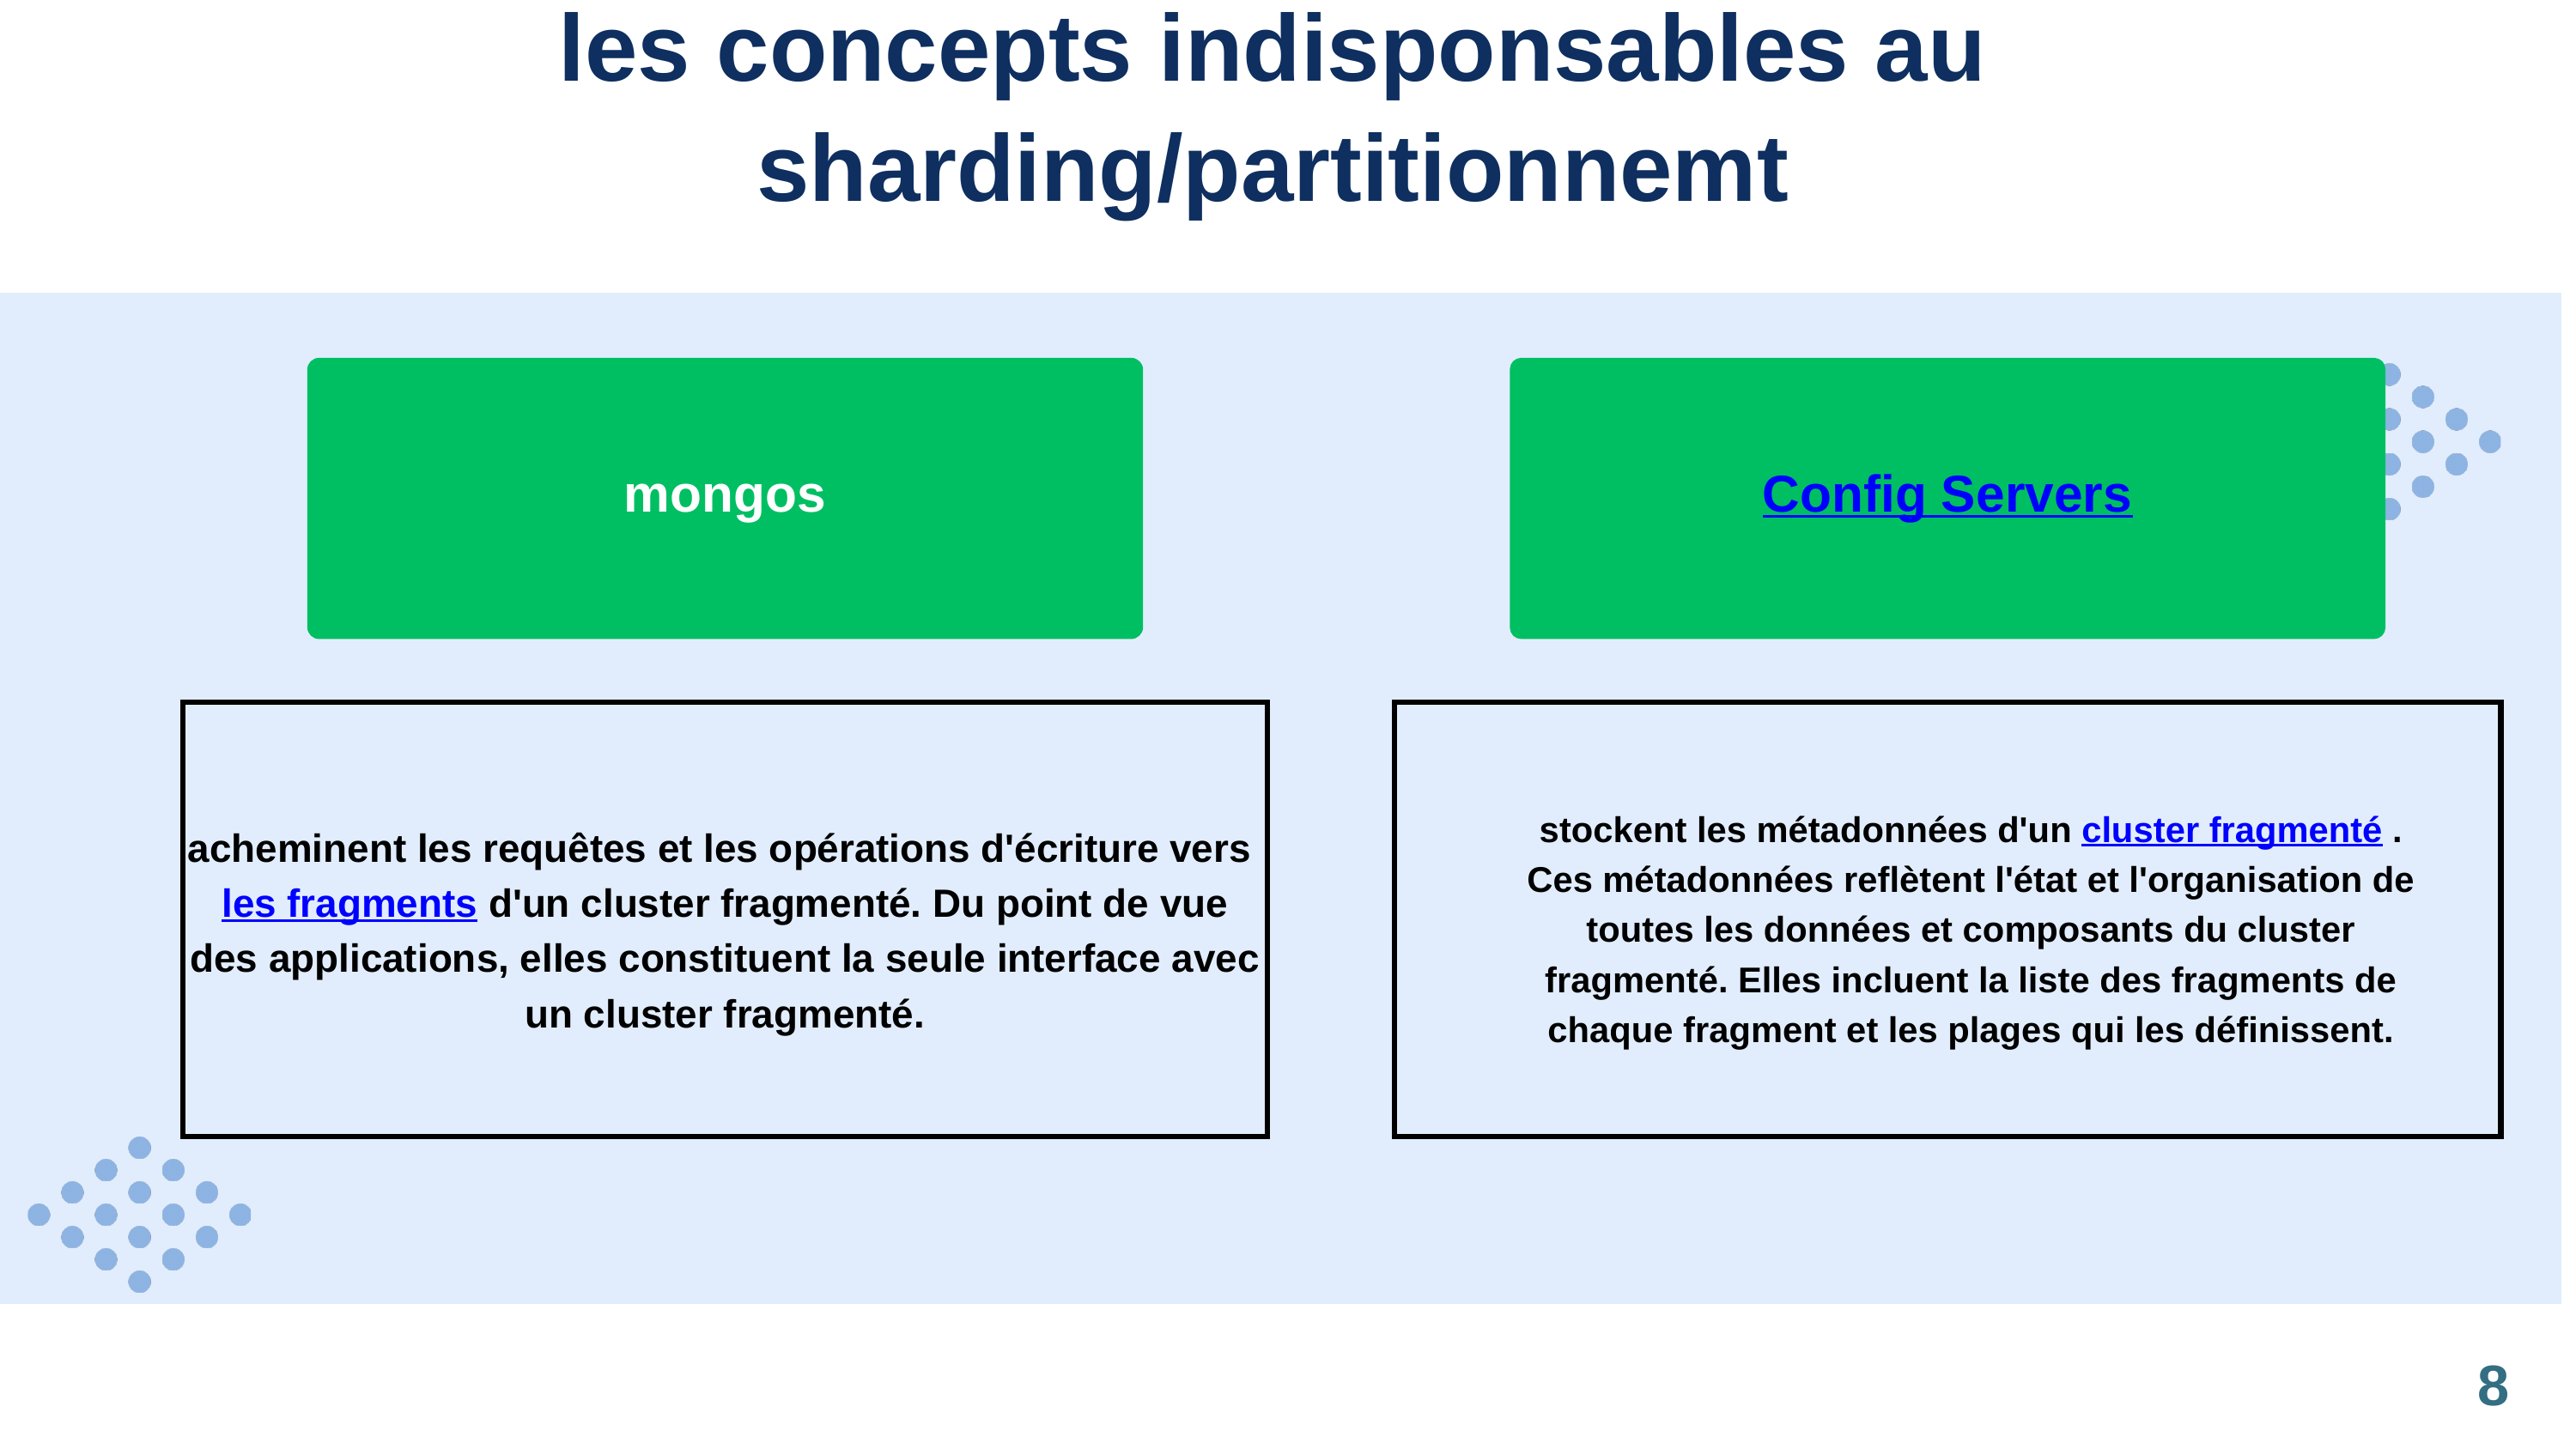

les concepts indisponsables au sharding/partitionnemt

mongos
Config Servers

stockent les métadonnées d'un cluster fragmenté . Ces métadonnées reflètent l'état et l'organisation de toutes les données et composants du cluster fragmenté. Elles incluent la liste des fragments de chaque fragment et les plages qui les définissent.
acheminent les requêtes et les opérations d'écriture vers les fragments d'un cluster fragmenté. Du point de vue des applications, elles constituent la seule interface avec un cluster fragmenté.

8